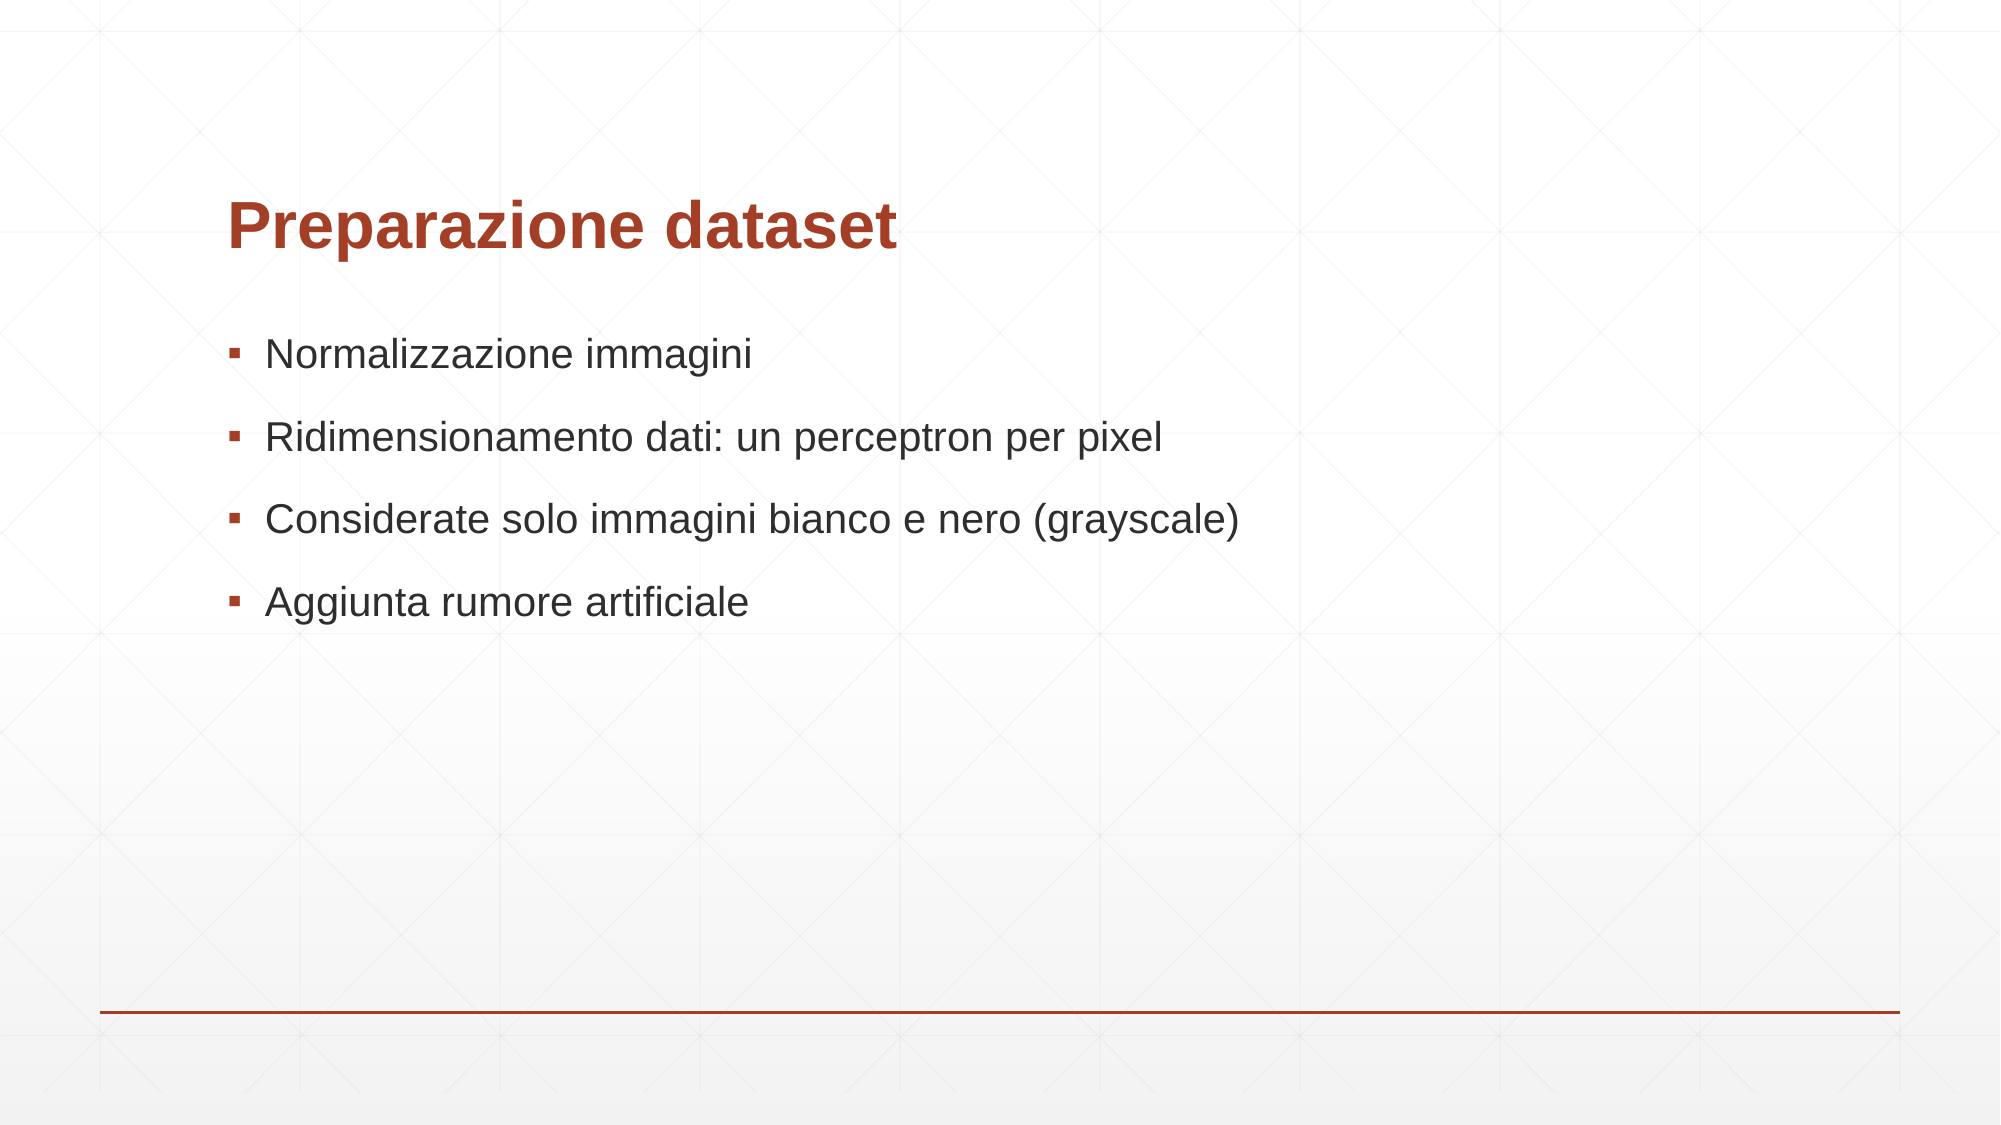

# Preparazione dataset
Normalizzazione immagini
Ridimensionamento dati: un perceptron per pixel
Considerate solo immagini bianco e nero (grayscale)
Aggiunta rumore artificiale